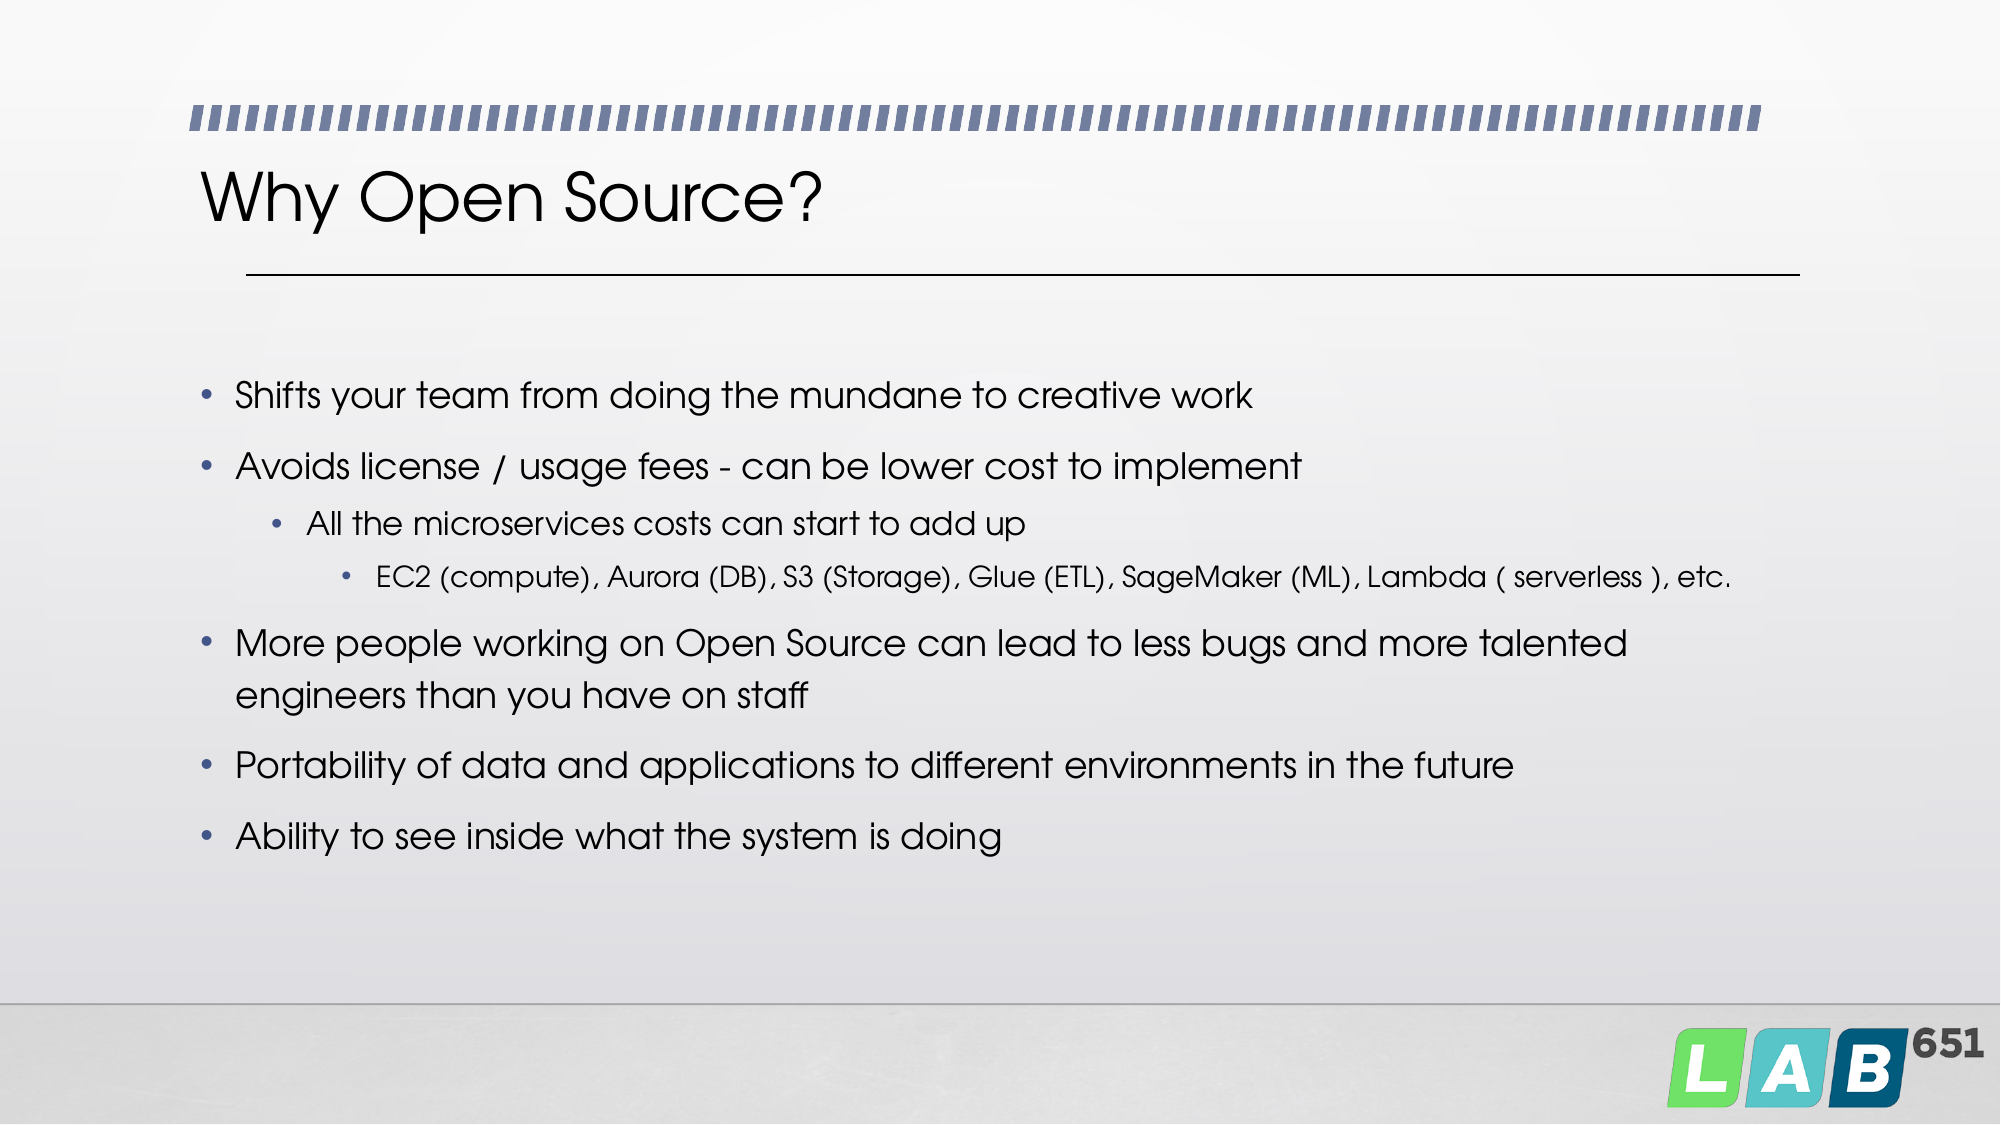

# Why Open Source?
Shifts your team from doing the mundane to creative work
Avoids license / usage fees - can be lower cost to implement
All the microservices costs can start to add up
EC2 (compute), Aurora (DB), S3 (Storage), Glue (ETL), SageMaker (ML), Lambda ( serverless ), etc.
More people working on Open Source can lead to less bugs and more talented engineers than you have on staff
Portability of data and applications to different environments in the future
Ability to see inside what the system is doing